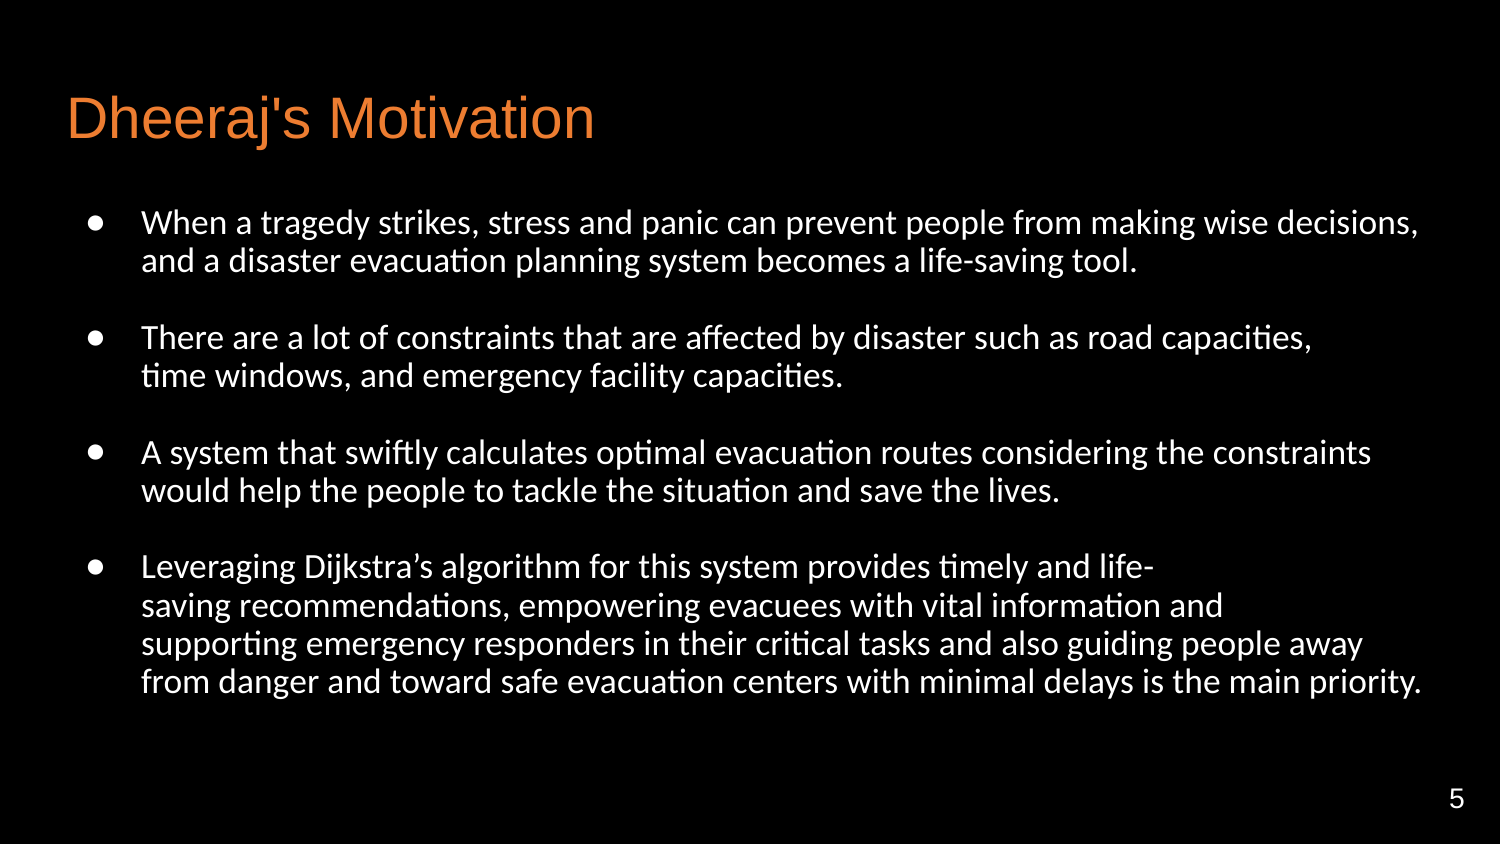

# Dheeraj's Motivation
When a tragedy strikes, stress and panic can prevent people from making wise decisions, and a disaster evacuation planning system becomes a life-saving tool.

There are a lot of constraints that are affected by disaster such as road capacities, time windows, and emergency facility capacities.

A system that swiftly calculates optimal evacuation routes considering the constraints would help the people to tackle the situation and save the lives.

Leveraging Dijkstra’s algorithm for this system provides timely and life-saving recommendations, empowering evacuees with vital information and supporting emergency responders in their critical tasks and also guiding people away from danger and toward safe evacuation centers with minimal delays is the main priority.

5